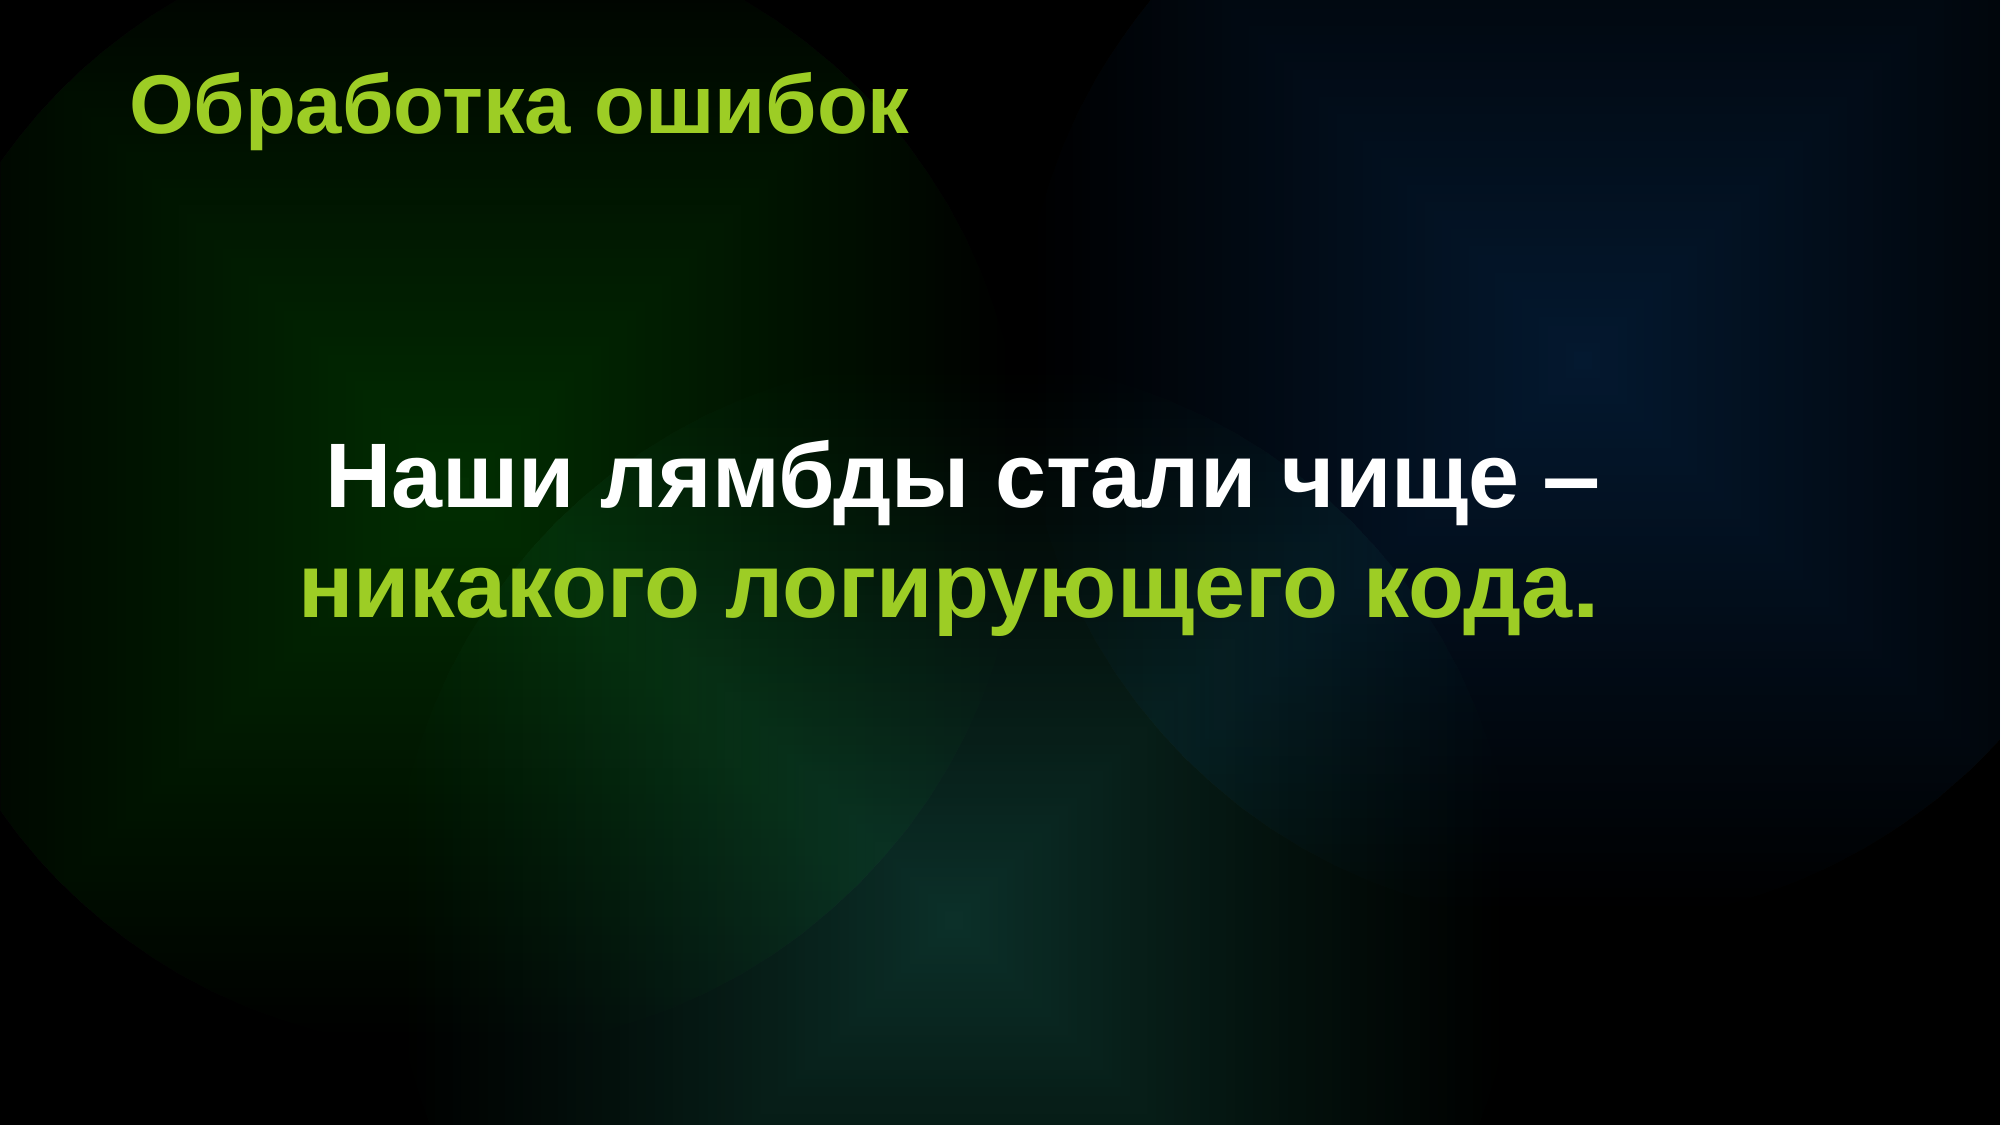

Обработка ошибок
Наши лямбды стали чище – никакого логирующего кода.